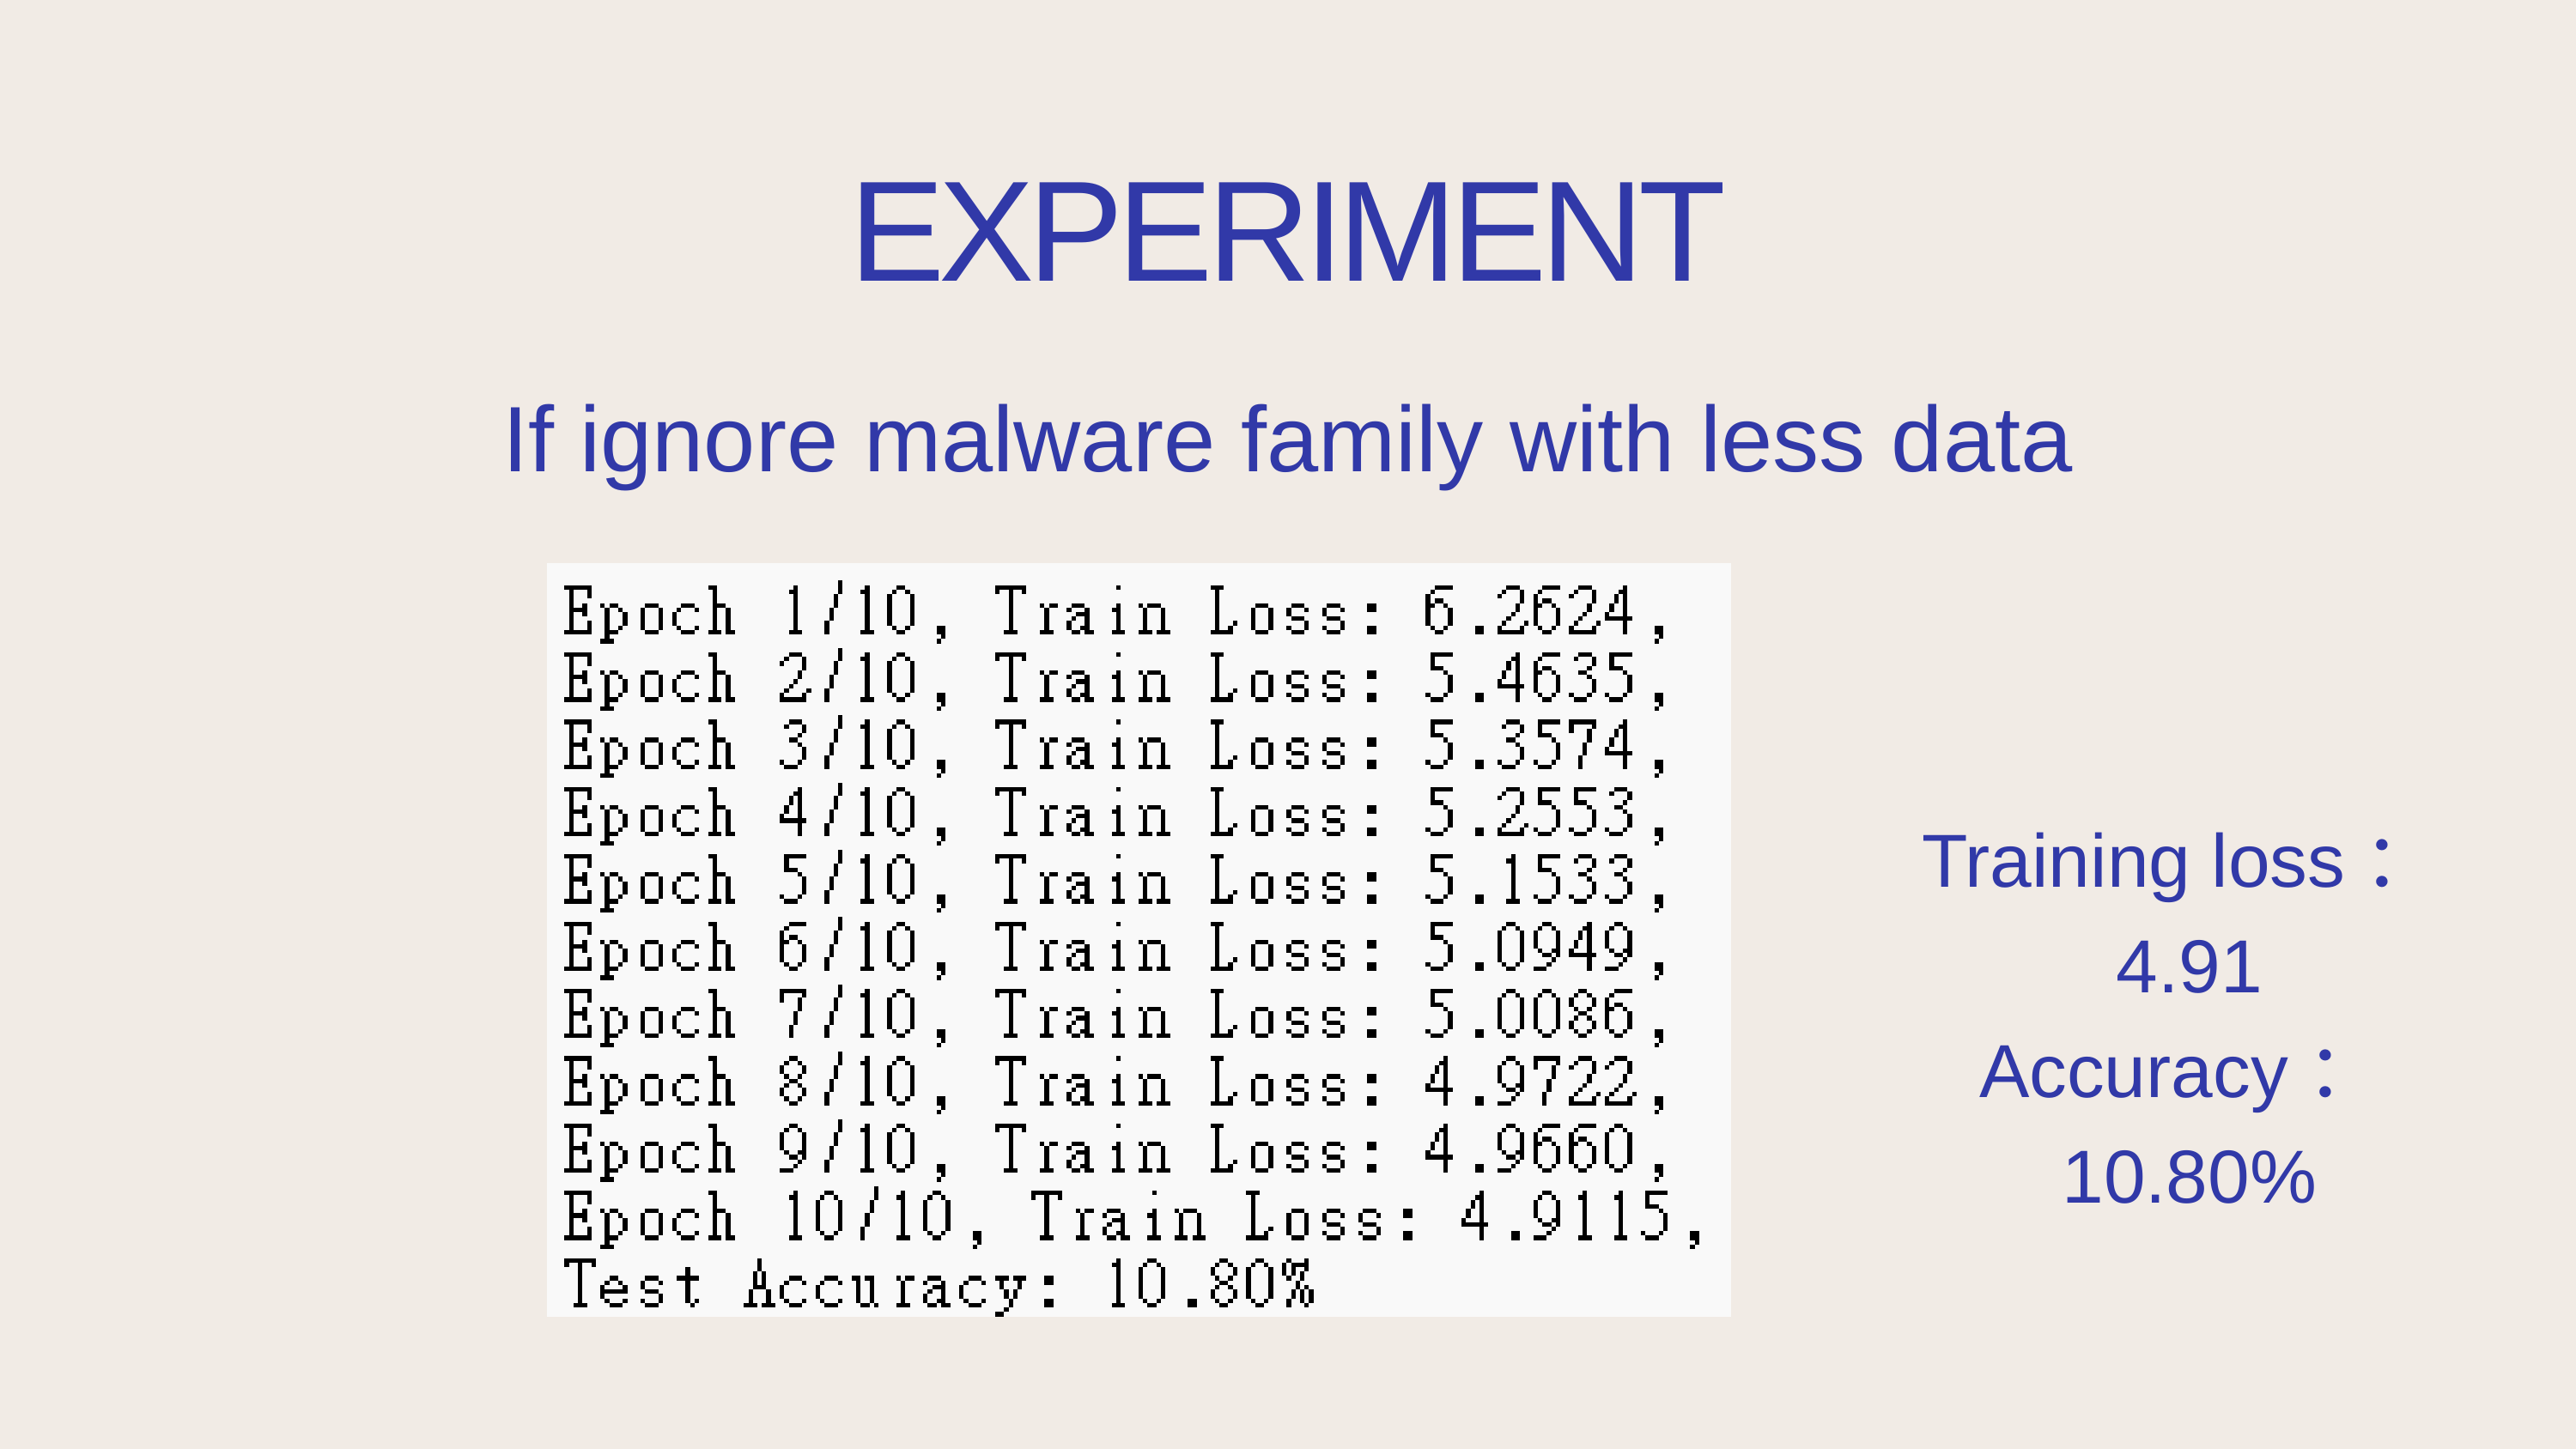

EXPERIMENT
If ignore malware family with less data

Training loss：4.91
Accuracy：10.80%